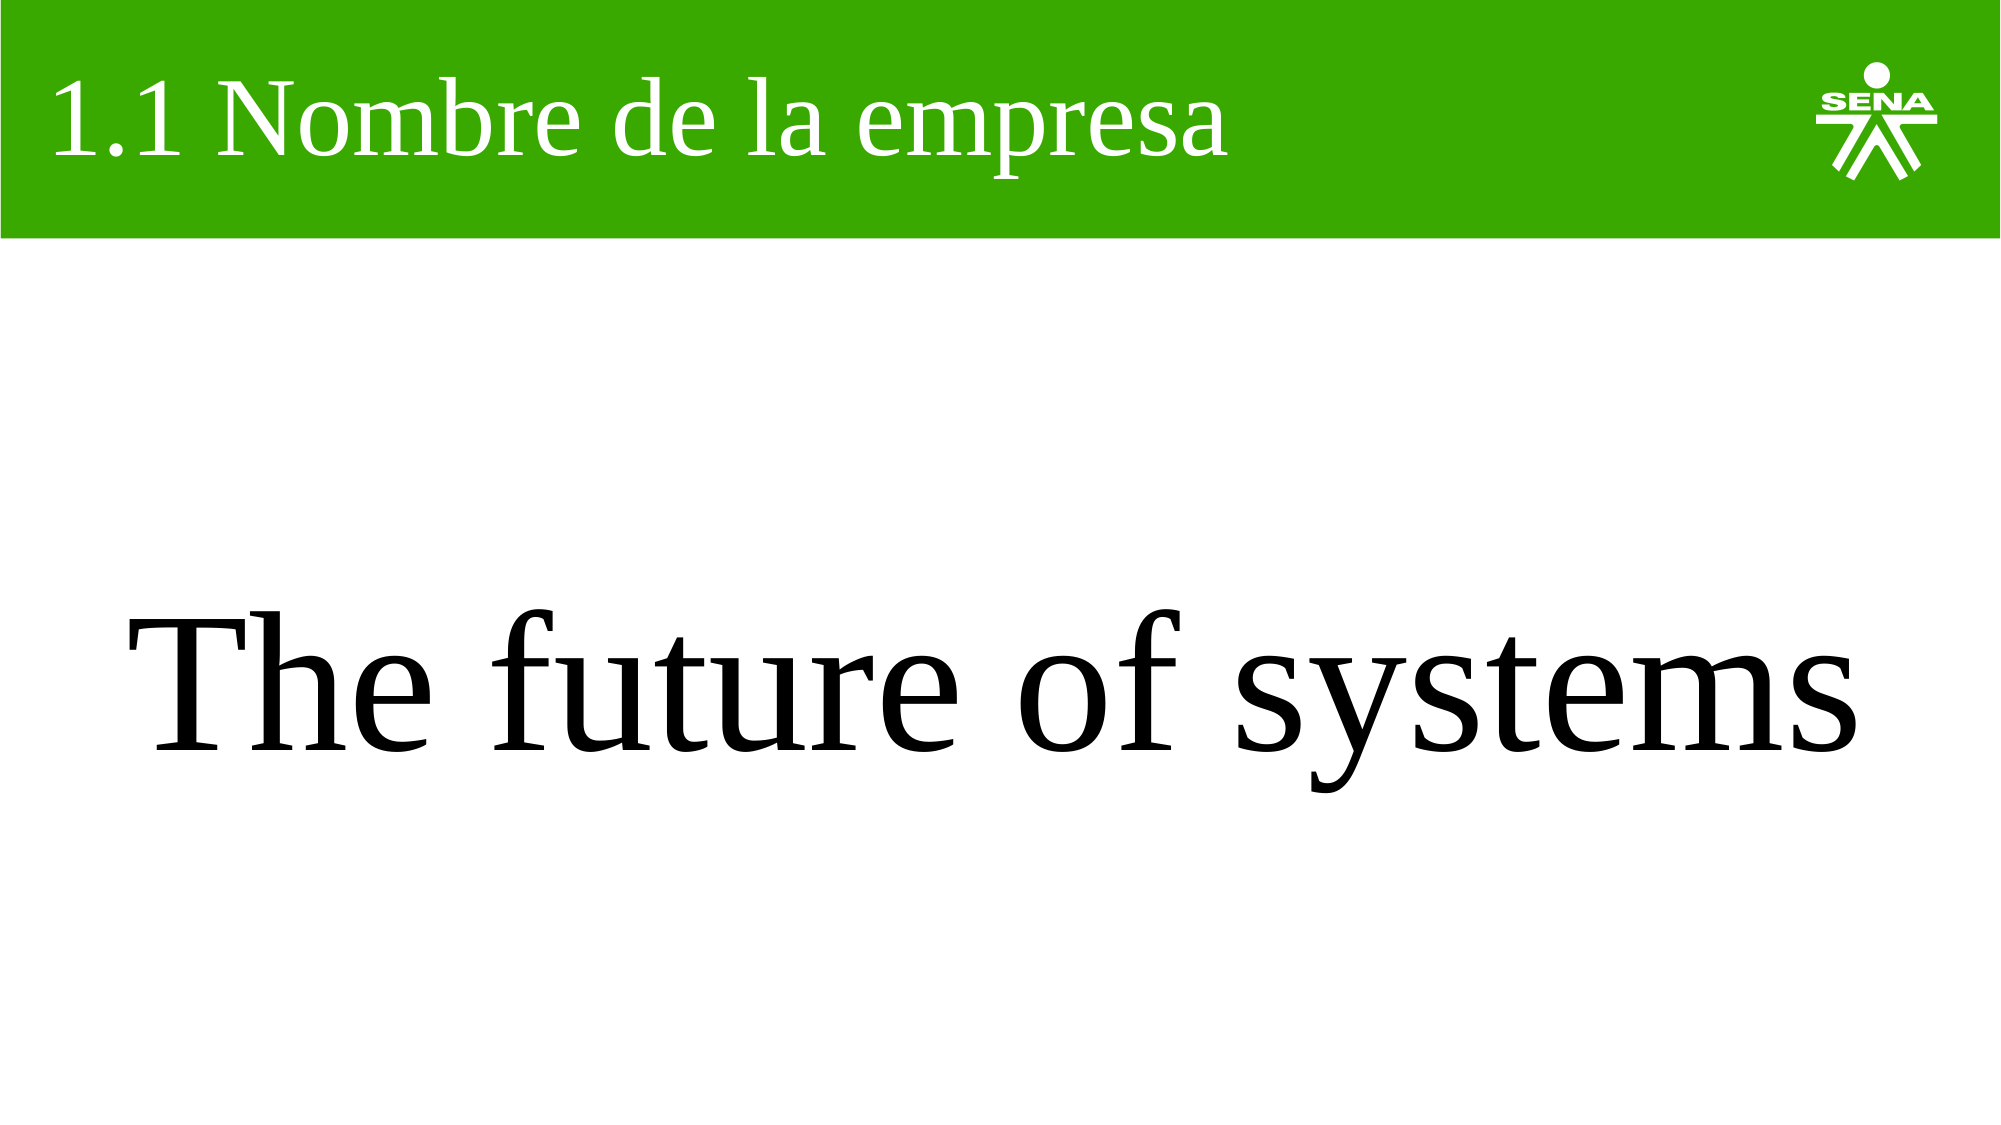

# 1.1 Nombre de la empresa
The future of systems